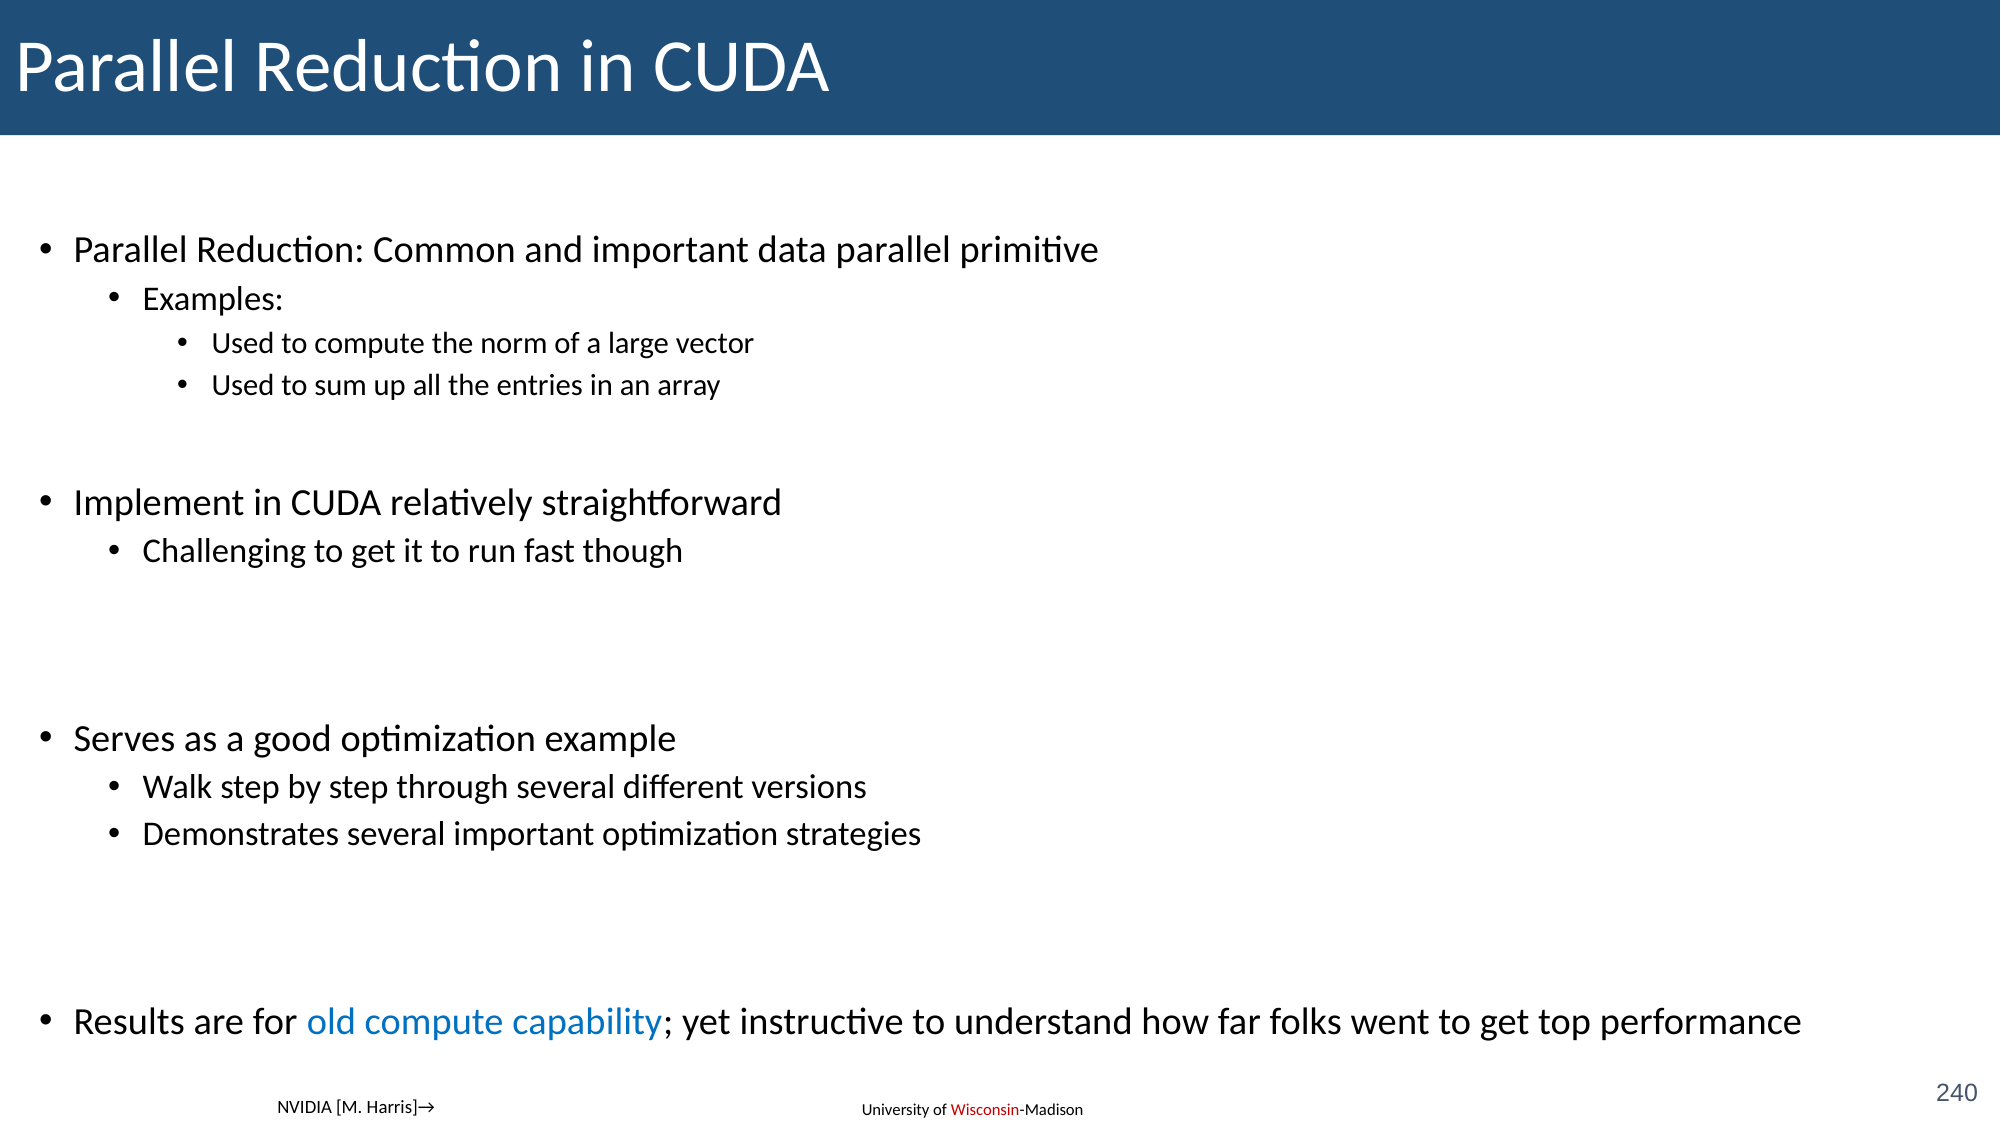

# Parallel Reduction in CUDA

Parallel Reduction: Common and important data parallel primitive
Examples:
Used to compute the norm of a large vector
Used to sum up all the entries in an array

Implement in CUDA relatively straightforward
Challenging to get it to run fast though

Serves as a good optimization example
Walk step by step through several different versions
Demonstrates several important optimization strategies

Results are for old compute capability; yet instructive to understand how far folks went to get top performance
240
NVIDIA [M. Harris]→